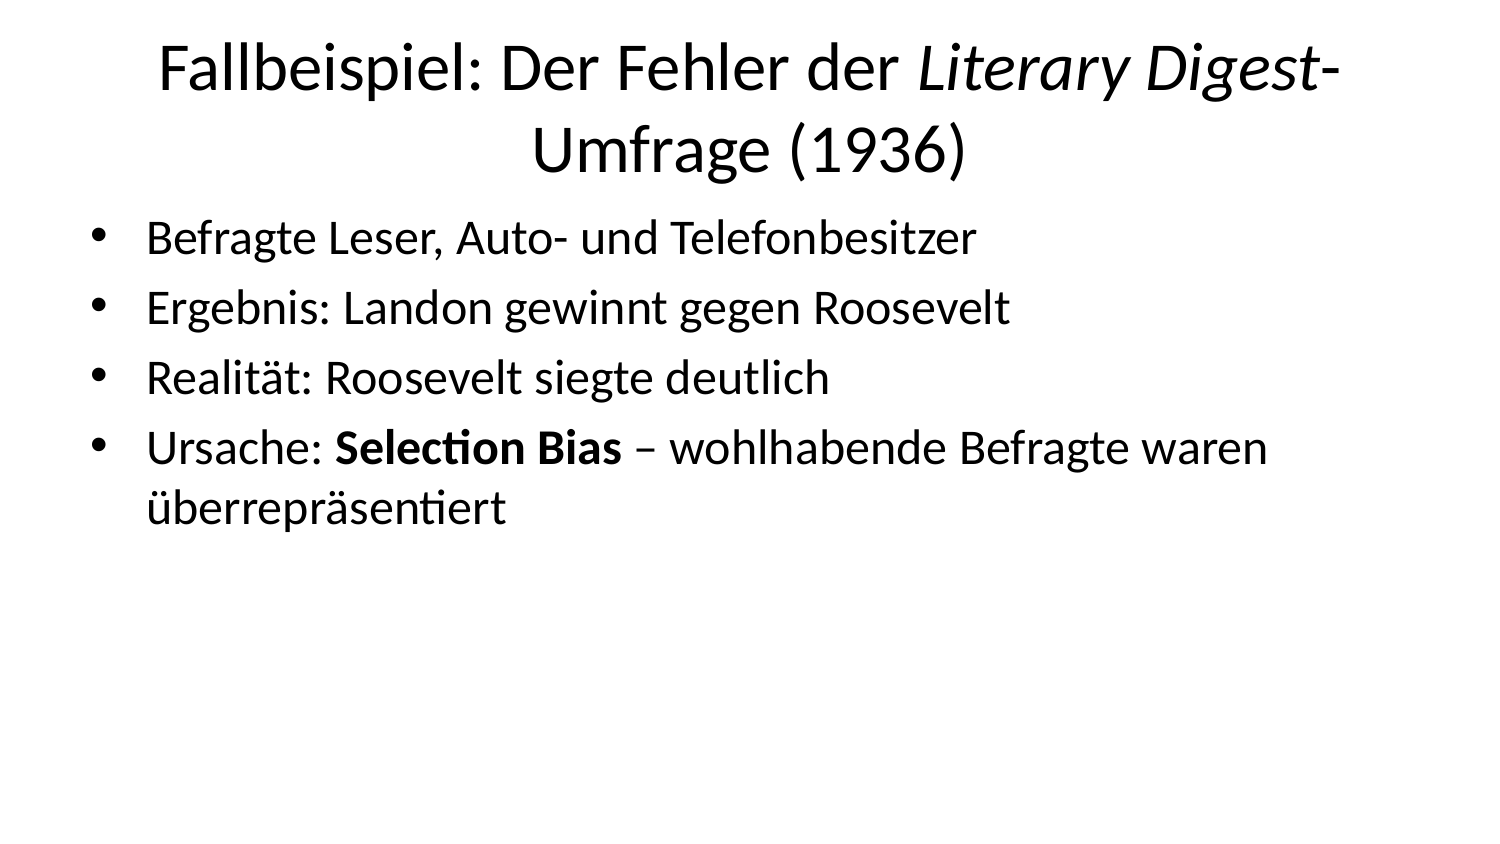

# Fallbeispiel: Der Fehler der Literary Digest-Umfrage (1936)
Befragte Leser, Auto- und Telefonbesitzer
Ergebnis: Landon gewinnt gegen Roosevelt
Realität: Roosevelt siegte deutlich
Ursache: Selection Bias – wohlhabende Befragte waren überrepräsentiert